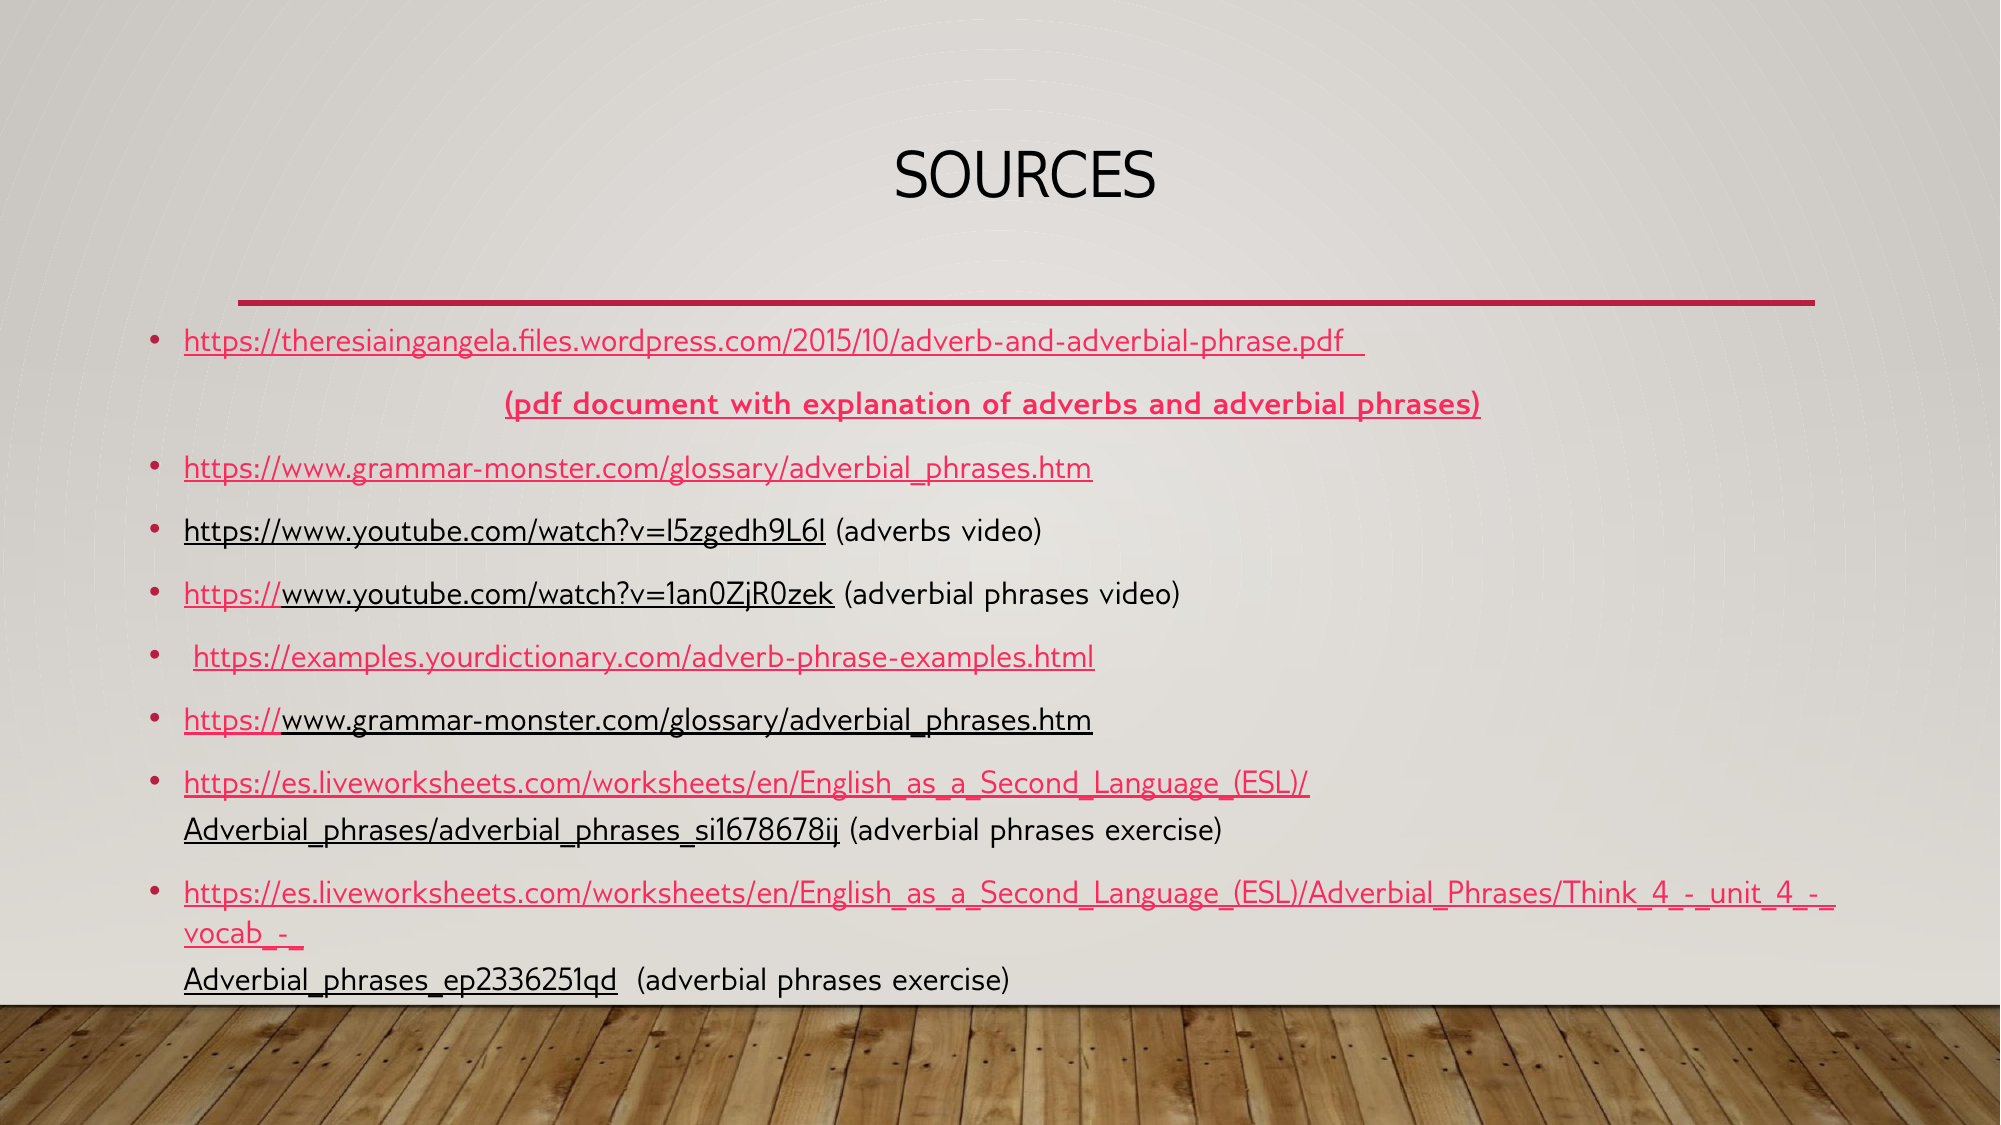

# SOURCES
https://theresiaingangela.files.wordpress.com/2015/10/adverb-and-adverbial-phrase.pdf
(pdf document with explanation of adverbs and adverbial phrases)
https://www.grammar-monster.com/glossary/adverbial_phrases.htm
https://www.youtube.com/watch?v=I5zgedh9L6I (adverbs video)
https://www.youtube.com/watch?v=1an0ZjR0zek (adverbial phrases video)
 https://examples.yourdictionary.com/adverb-phrase-examples.html
https://www.grammar-monster.com/glossary/adverbial_phrases.htm
https://es.liveworksheets.com/worksheets/en/English_as_a_Second_Language_(ESL)/Adverbial_phrases/adverbial_phrases_si1678678ij (adverbial phrases exercise)
https://es.liveworksheets.com/worksheets/en/English_as_a_Second_Language_(ESL)/Adverbial_Phrases/Think_4_-_unit_4_-_vocab_-_Adverbial_phrases_ep2336251qd  (adverbial phrases exercise)